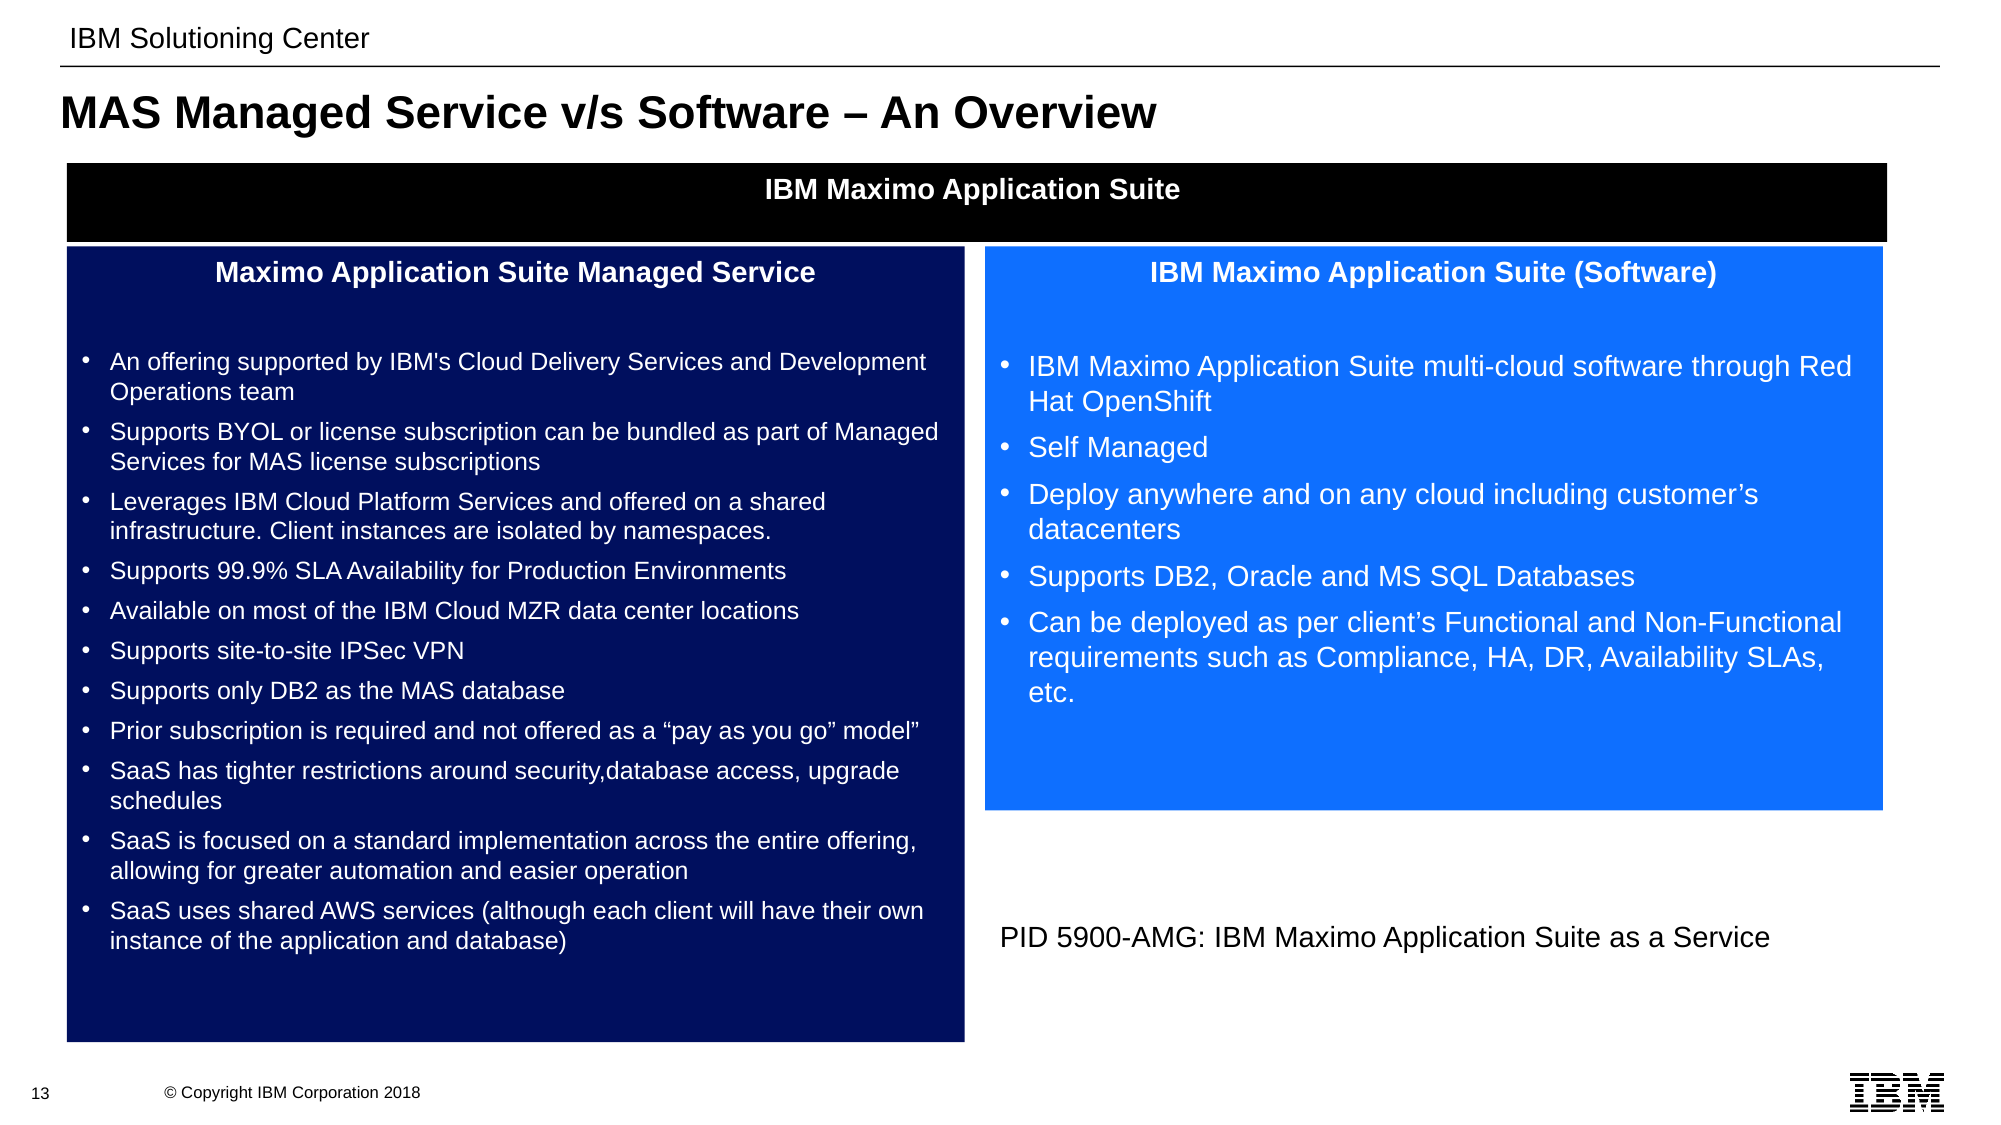

# MAS Managed Service v/s Software – An Overview
IBM Maximo Application Suite
Maximo Application Suite Managed Service

An offering supported by IBM's Cloud Delivery Services and Development Operations team
Supports BYOL or license subscription can be bundled as part of Managed Services for MAS license subscriptions
Leverages IBM Cloud Platform Services and offered on a shared infrastructure. Client instances are isolated by namespaces.
Supports 99.9% SLA Availability for Production Environments
Available on most of the IBM Cloud MZR data center locations
Supports site-to-site IPSec VPN
Supports only DB2 as the MAS database
Prior subscription is required and not offered as a “pay as you go” model”
SaaS has tighter restrictions around security,database access, upgrade schedules
SaaS is focused on a standard implementation across the entire offering, allowing for greater automation and easier operation
SaaS uses shared AWS services (although each client will have their own instance of the application and database)

IBM Maximo Application Suite (Software)

IBM Maximo Application Suite multi-cloud software through Red Hat OpenShift
Self Managed
Deploy anywhere and on any cloud including customer’s datacenters
Supports DB2, Oracle and MS SQL Databases
Can be deployed as per client’s Functional and Non-Functional requirements such as Compliance, HA, DR, Availability SLAs, etc.
PID 5900-AMG: IBM Maximo Application Suite as a Service
13